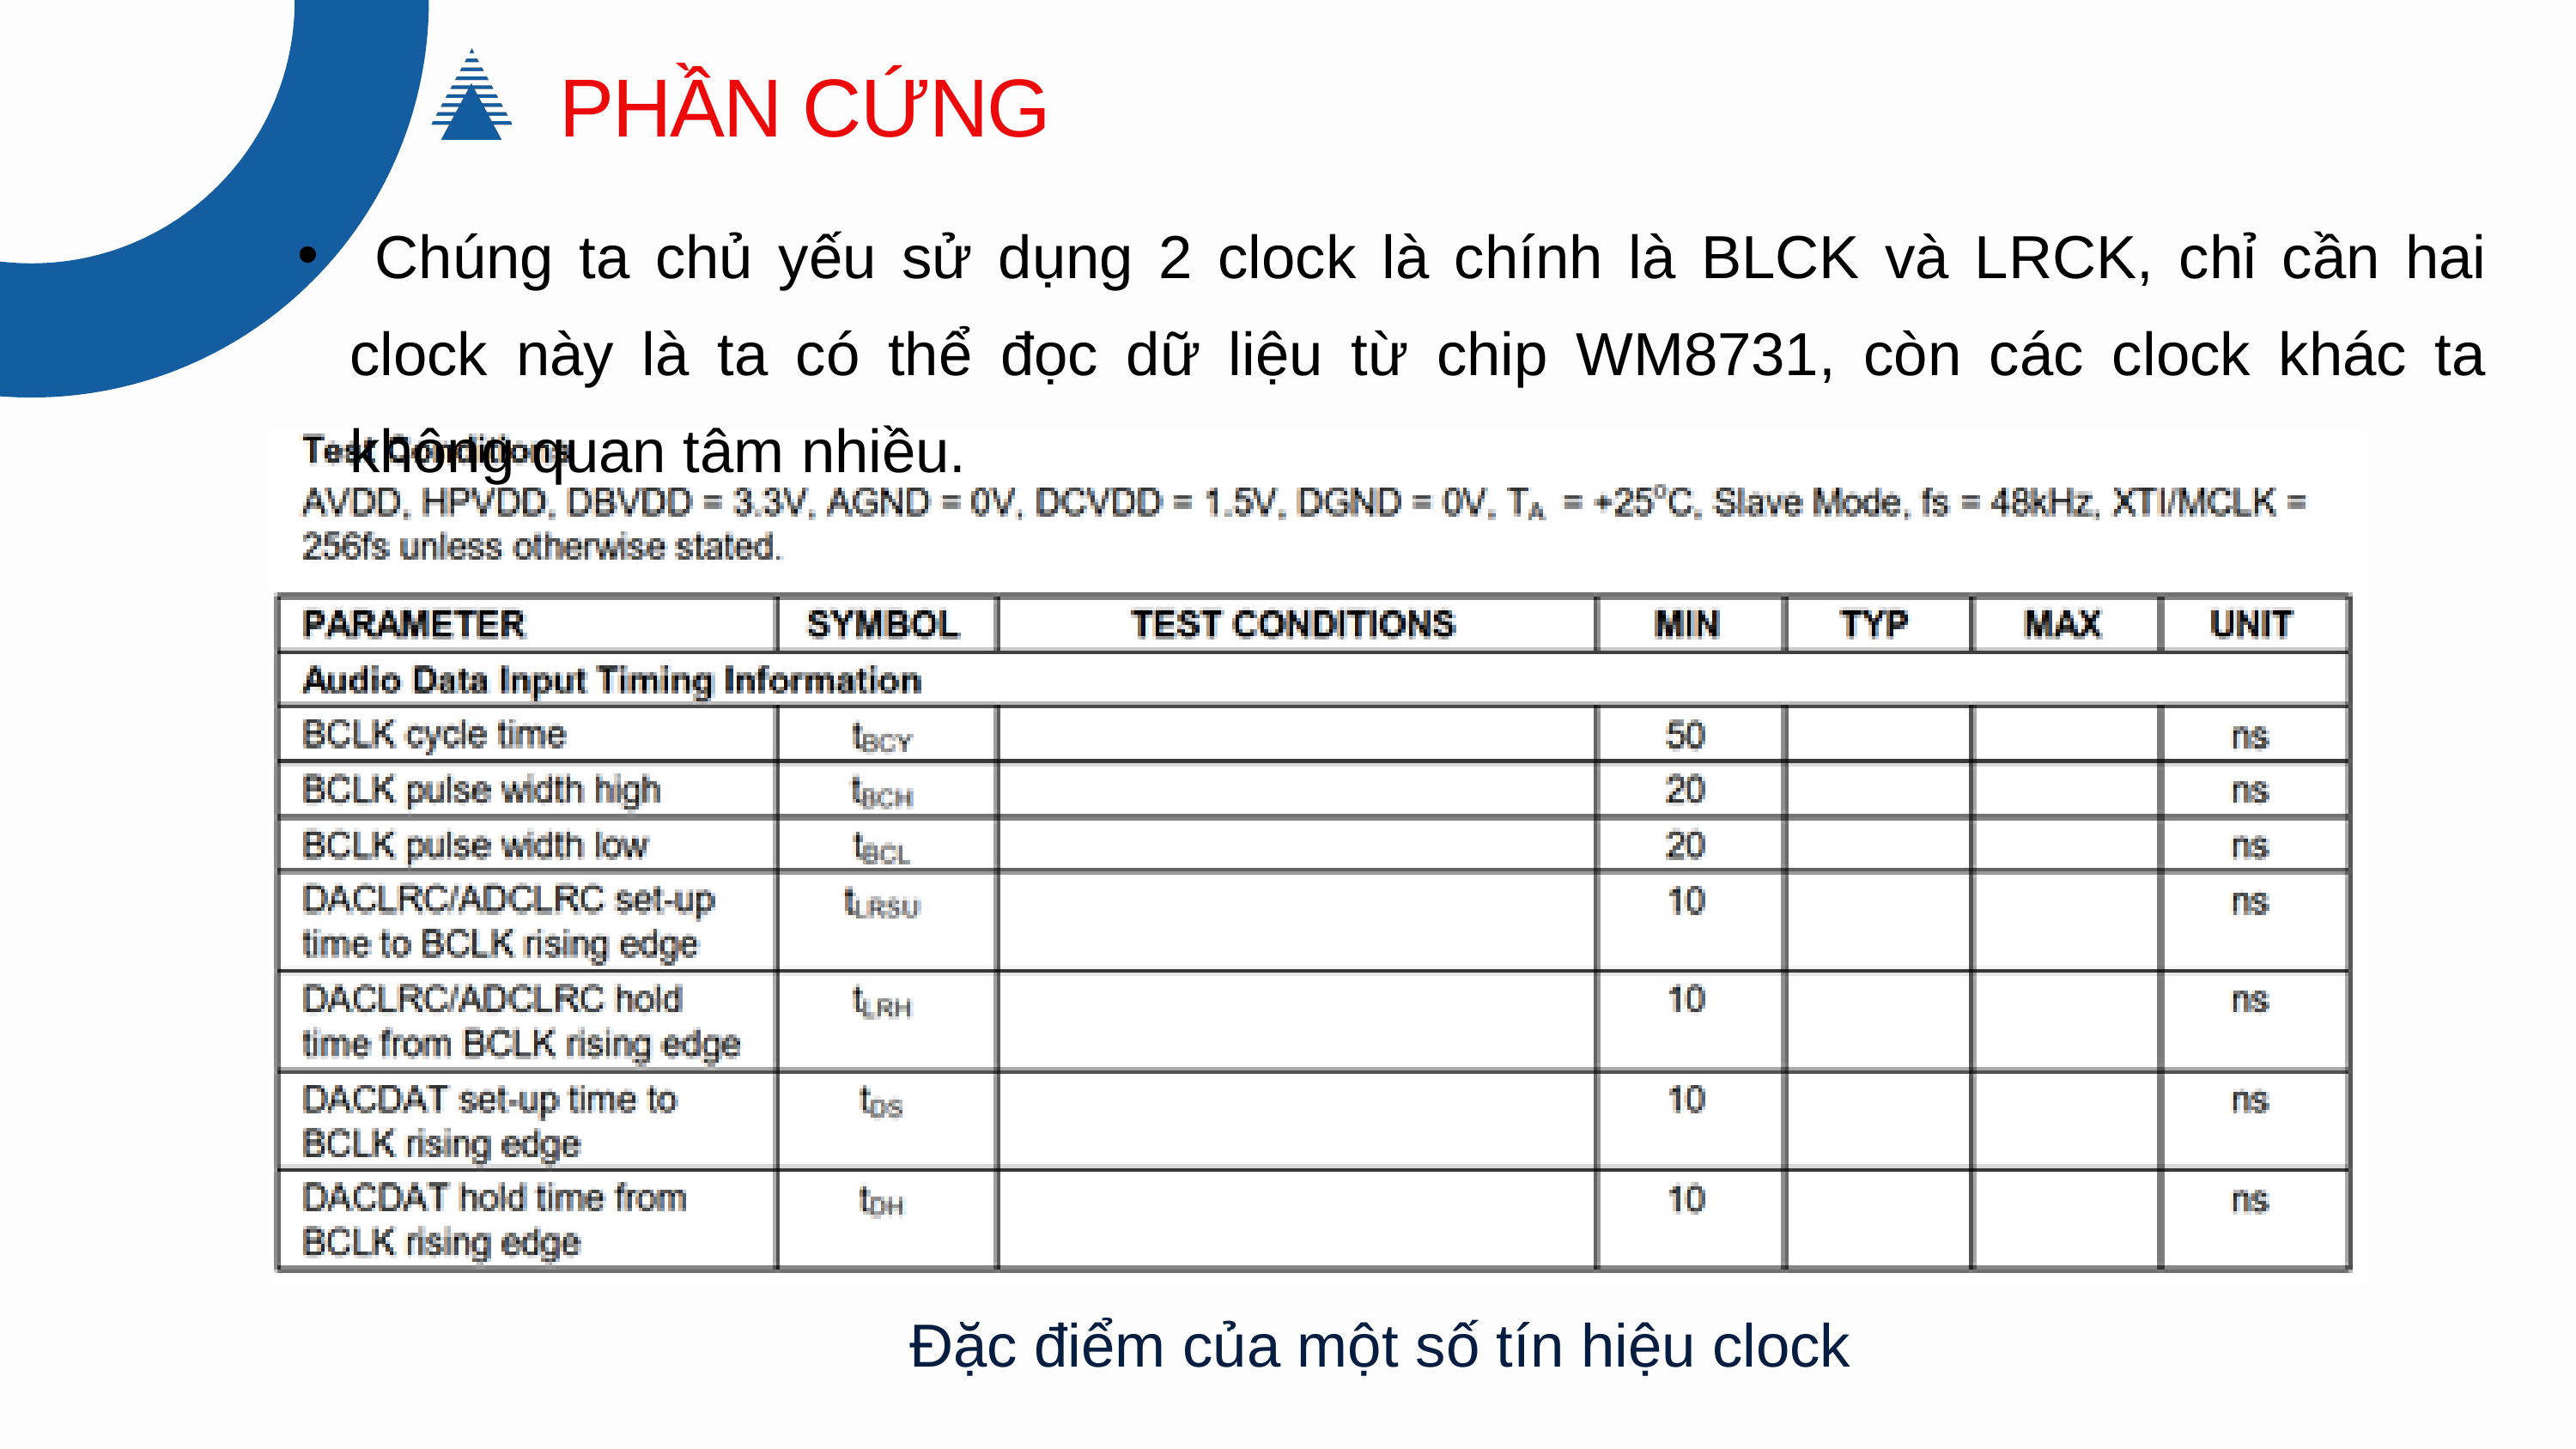

PHẦN CỨNG

 Chúng ta chủ yếu sử dụng 2 clock là chính là BLCK và LRCK, chỉ cần hai clock này là ta có thể đọc dữ liệu từ chip WM8731, còn các clock khác ta không quan tâm nhiều.

Đặc điểm của một số tín hiệu clock